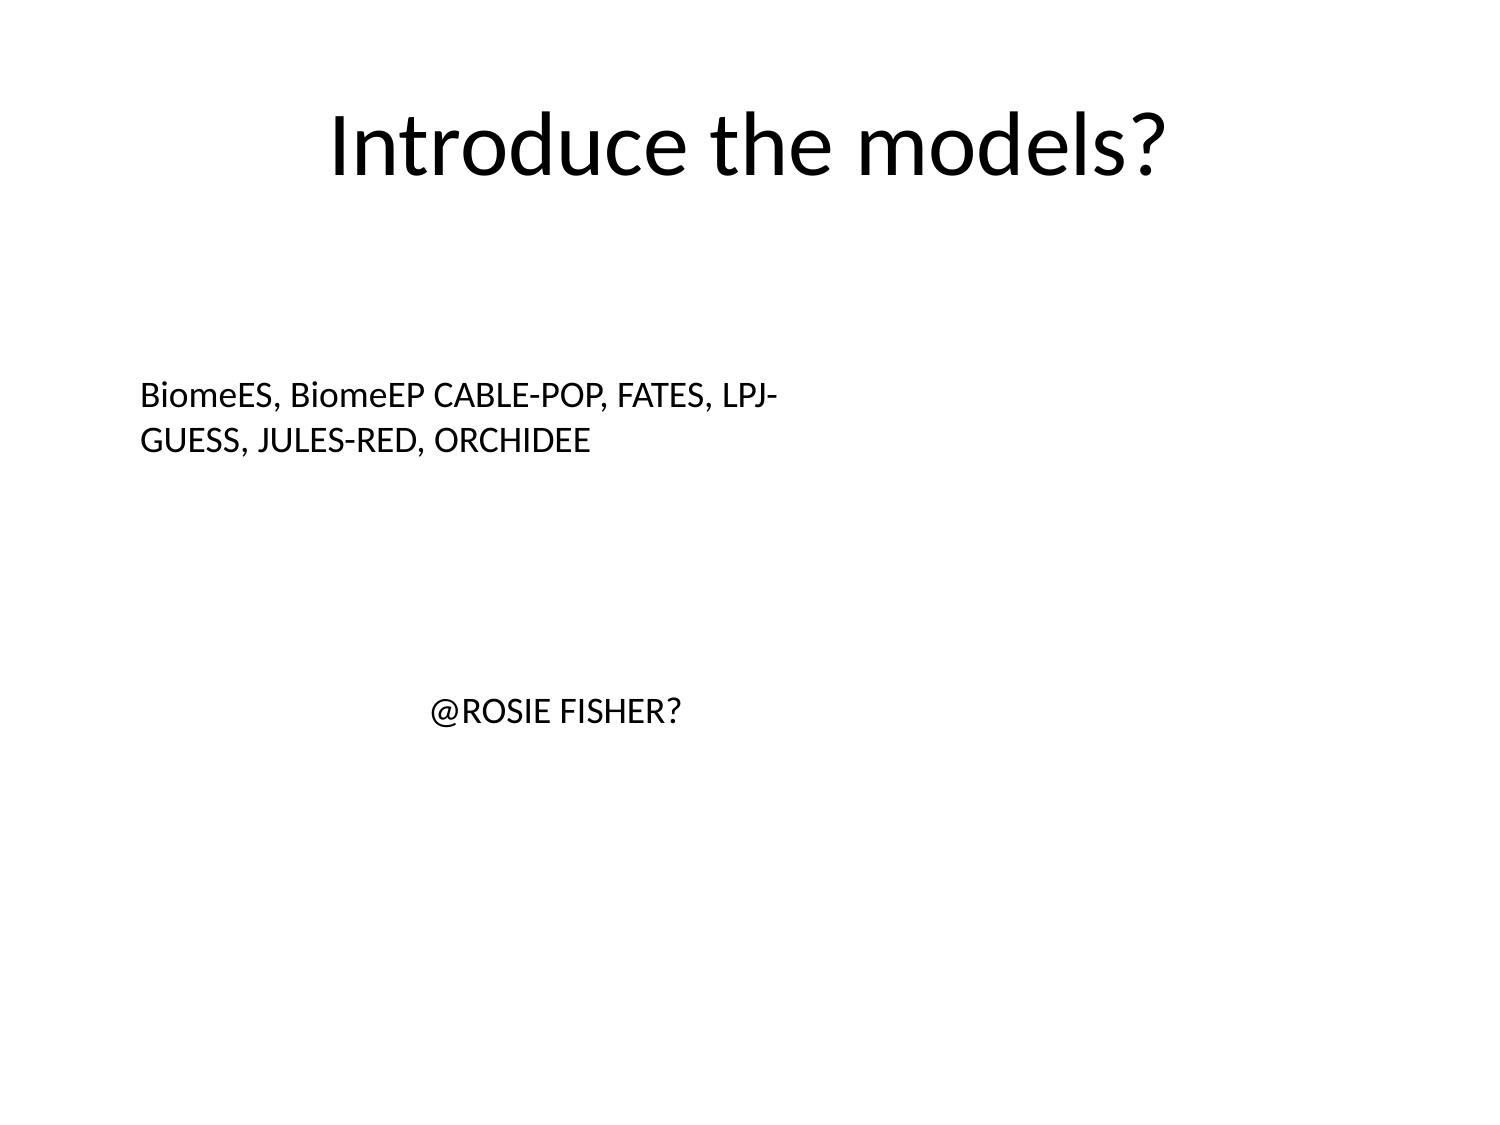

# Introduce the models?
BiomeES, BiomeEP CABLE-POP, FATES, LPJ-GUESS, JULES-RED, ORCHIDEE
@ROSIE FISHER?